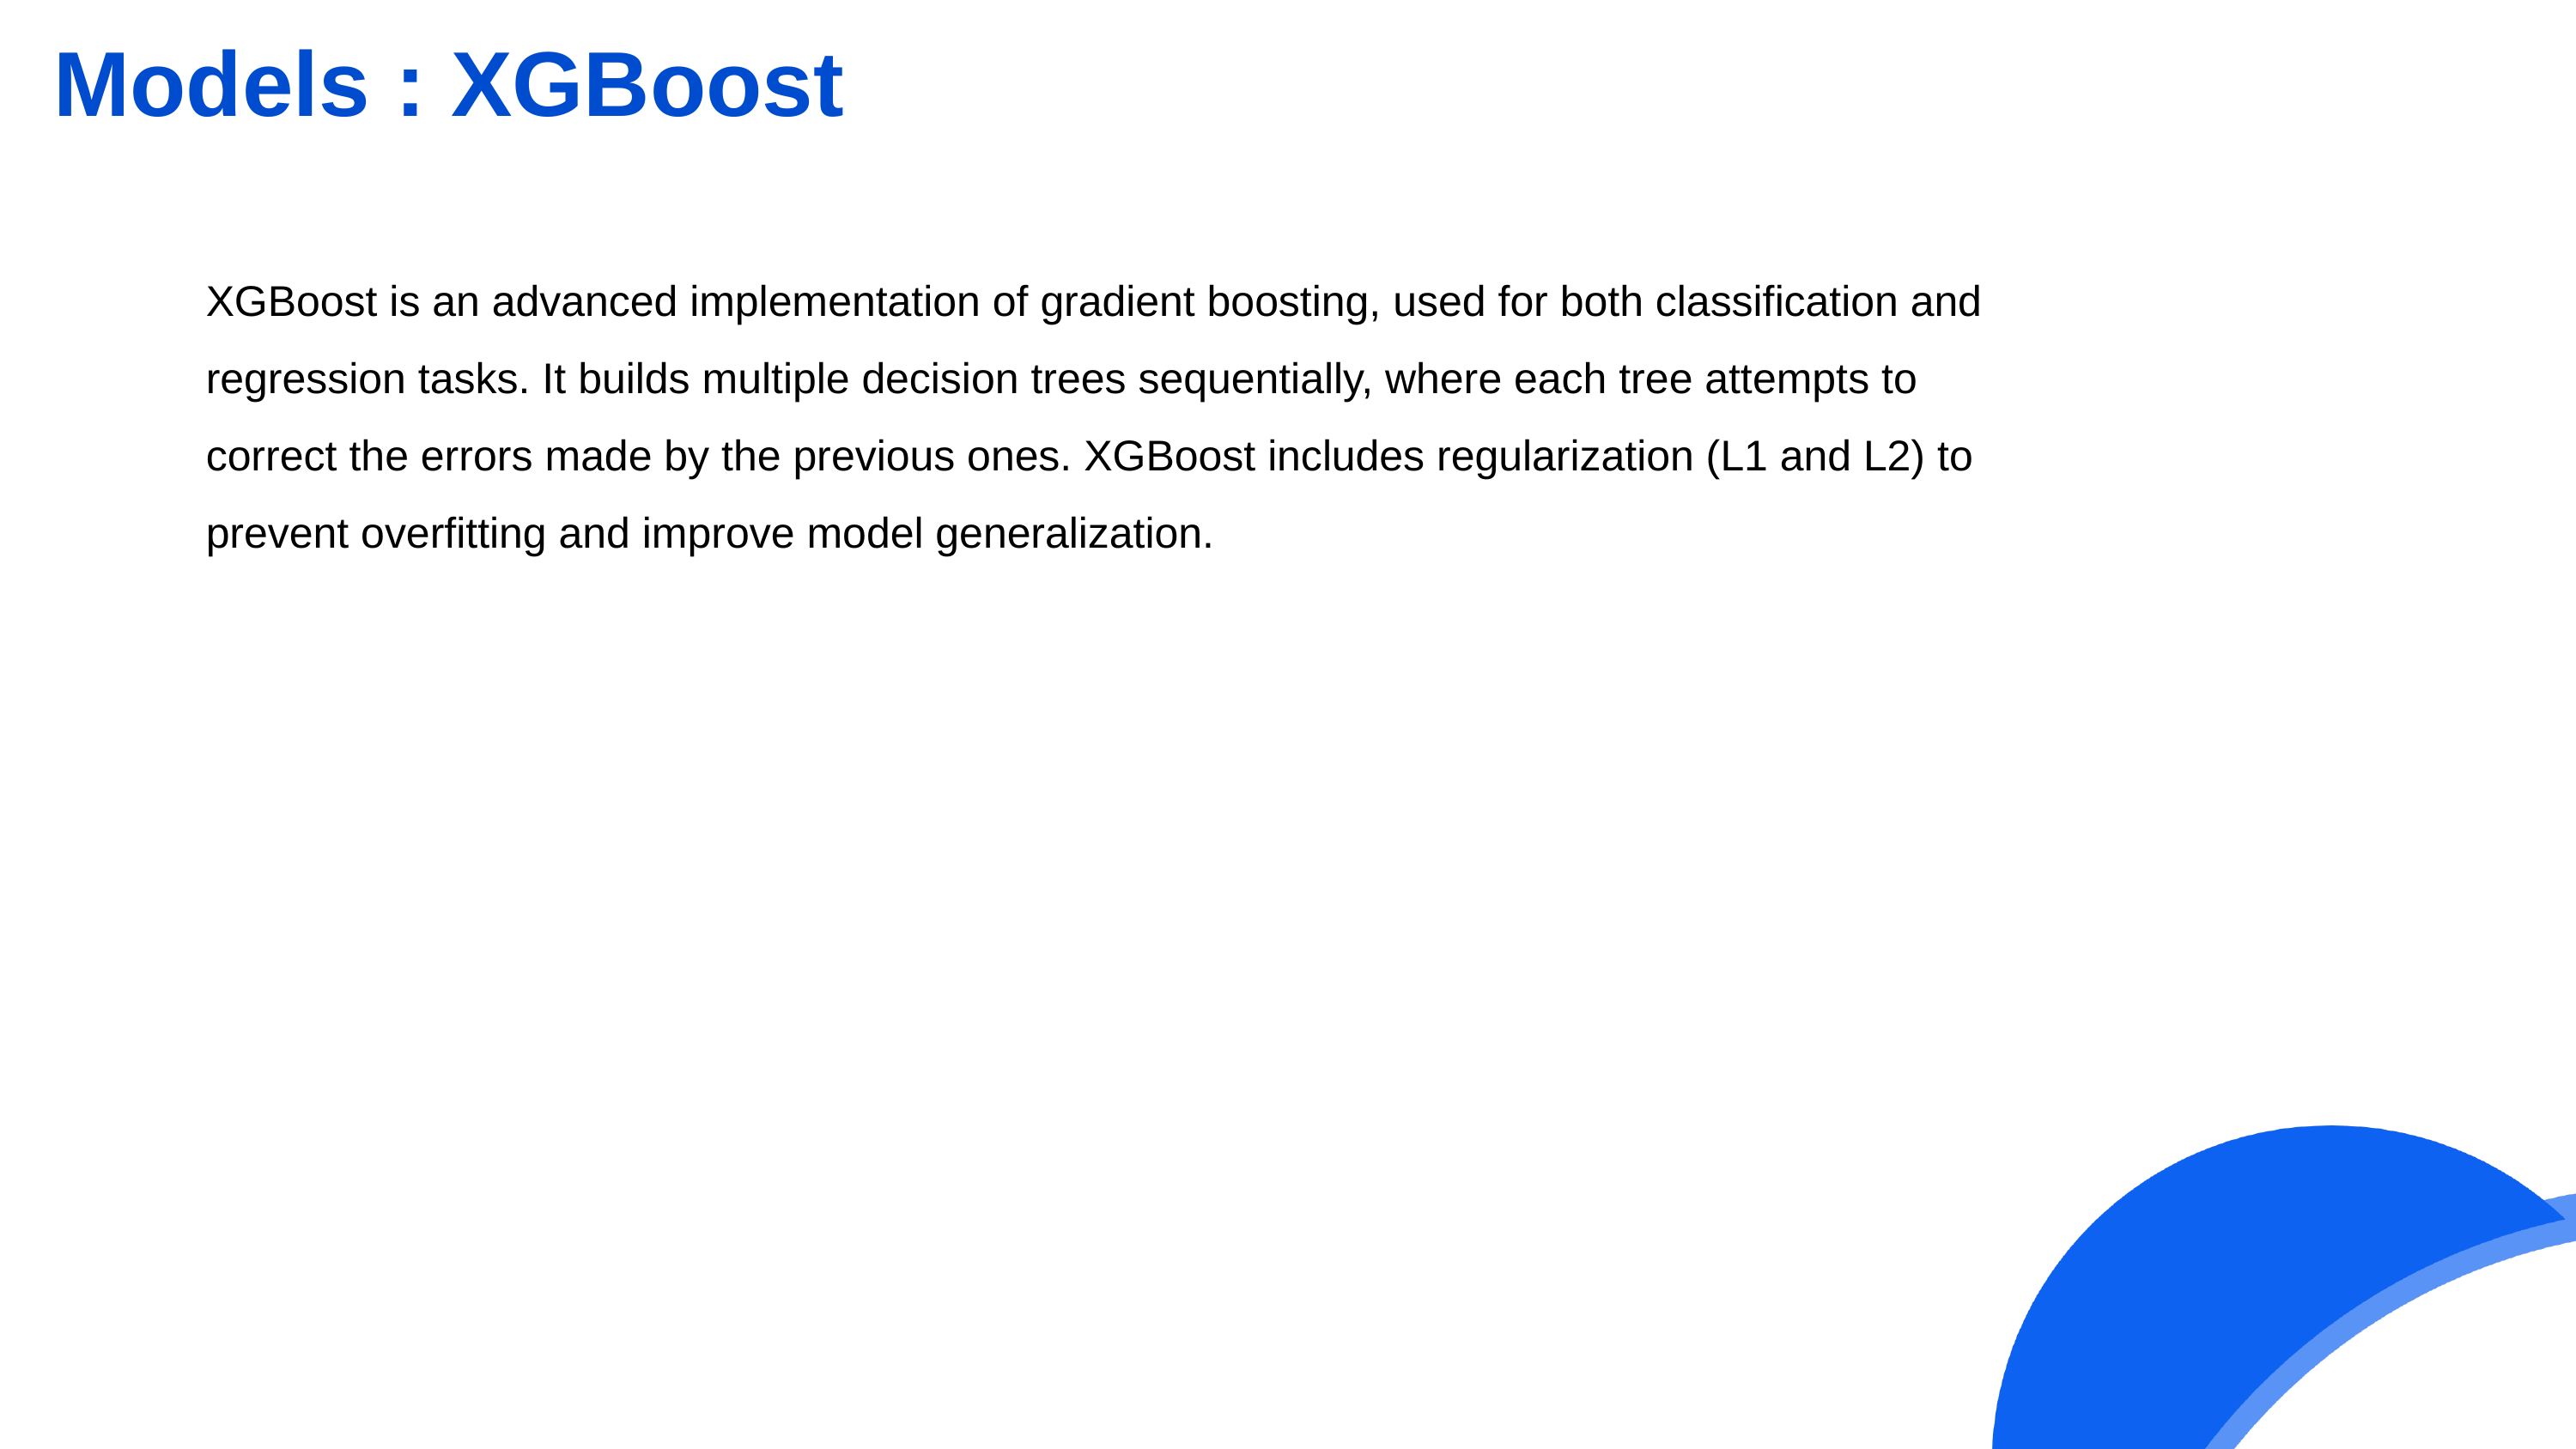

Models : XGBoost
XGBoost is an advanced implementation of gradient boosting, used for both classification and regression tasks. It builds multiple decision trees sequentially, where each tree attempts to correct the errors made by the previous ones. XGBoost includes regularization (L1 and L2) to prevent overfitting and improve model generalization.